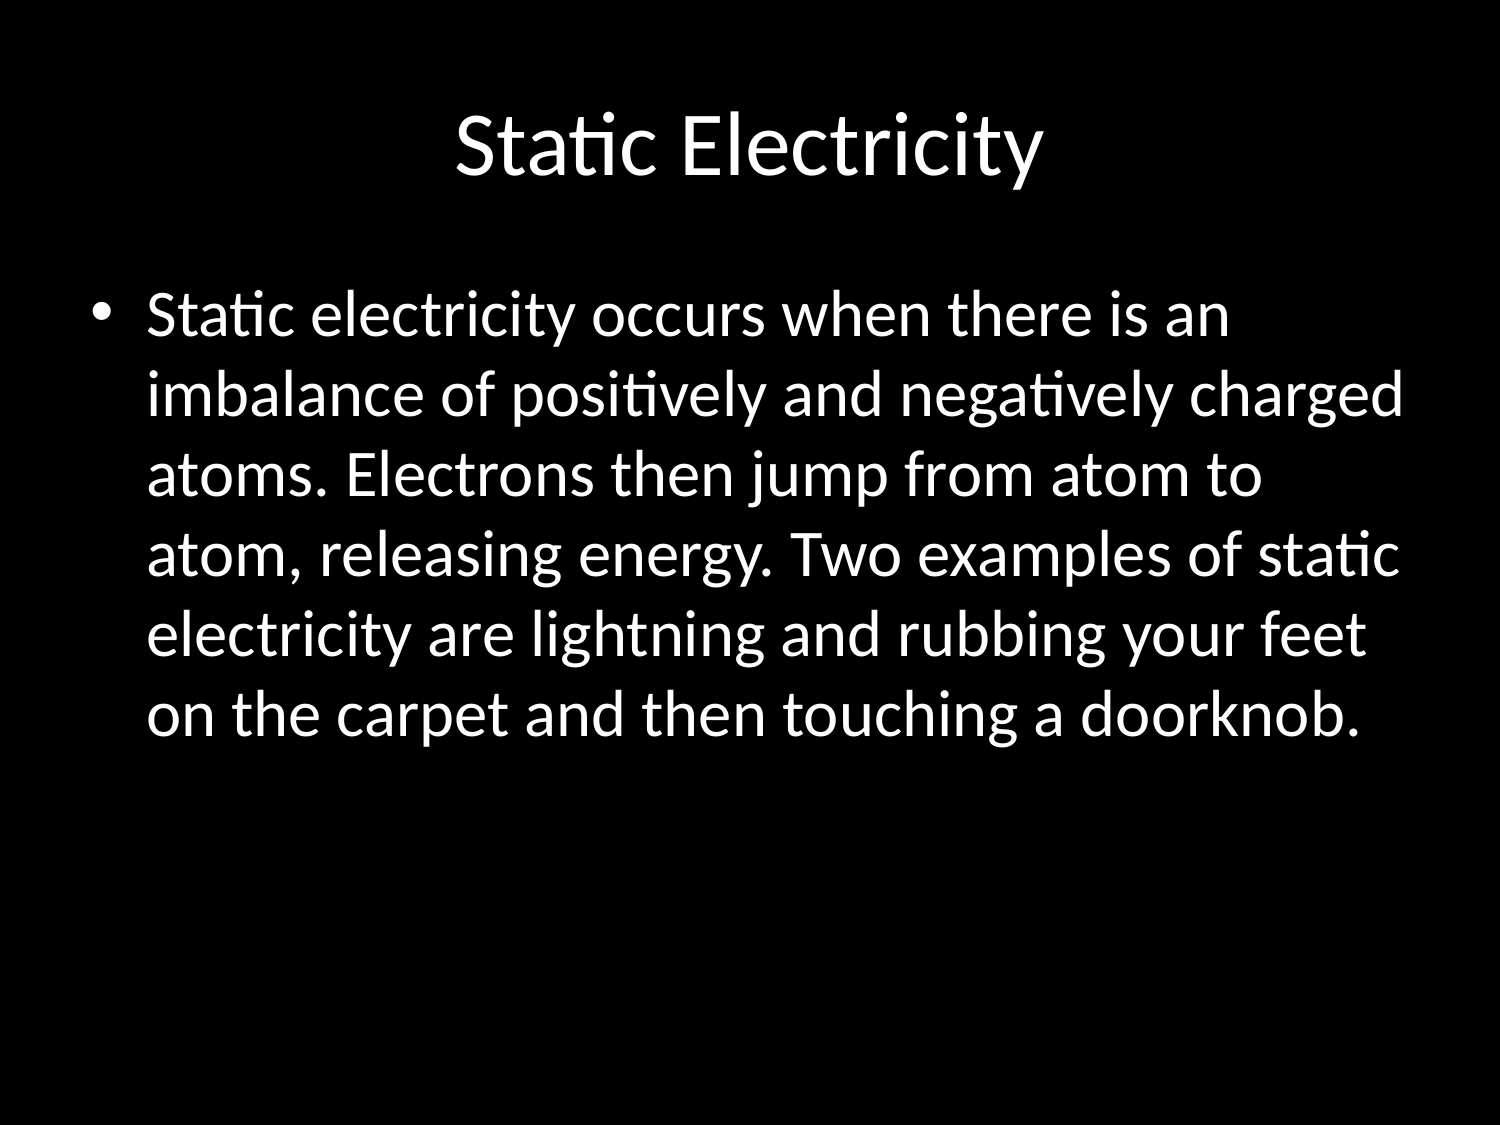

# Static Electricity
Static electricity occurs when there is an imbalance of positively and negatively charged atoms. Electrons then jump from atom to atom, releasing energy. Two examples of static electricity are lightning and rubbing your feet on the carpet and then touching a doorknob.